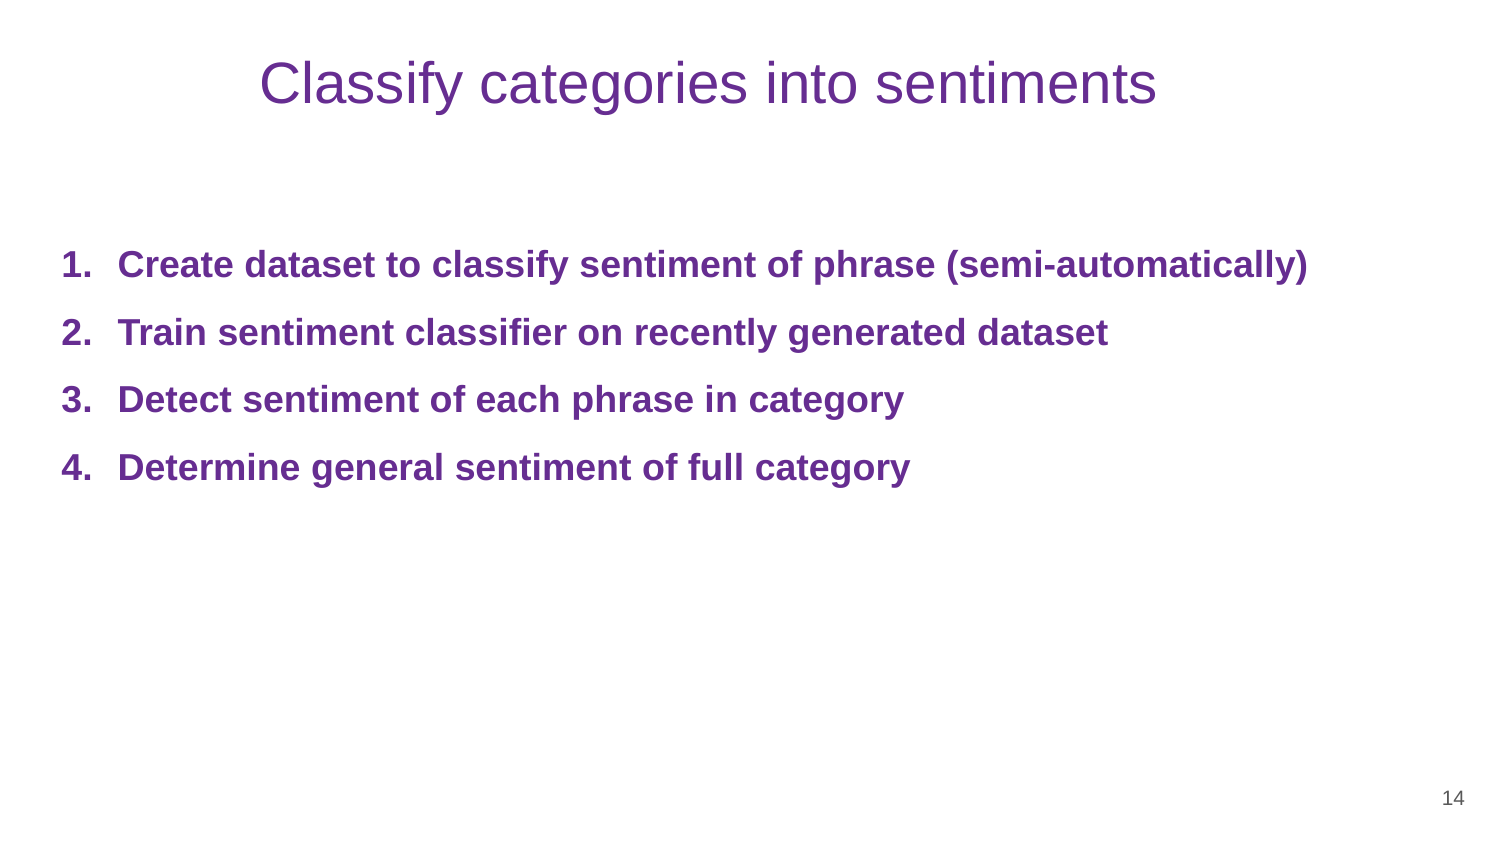

Classify categories into sentiments
Create dataset to classify sentiment of phrase (semi-automatically)
Train sentiment classifier on recently generated dataset
Detect sentiment of each phrase in category
Determine general sentiment of full category
14